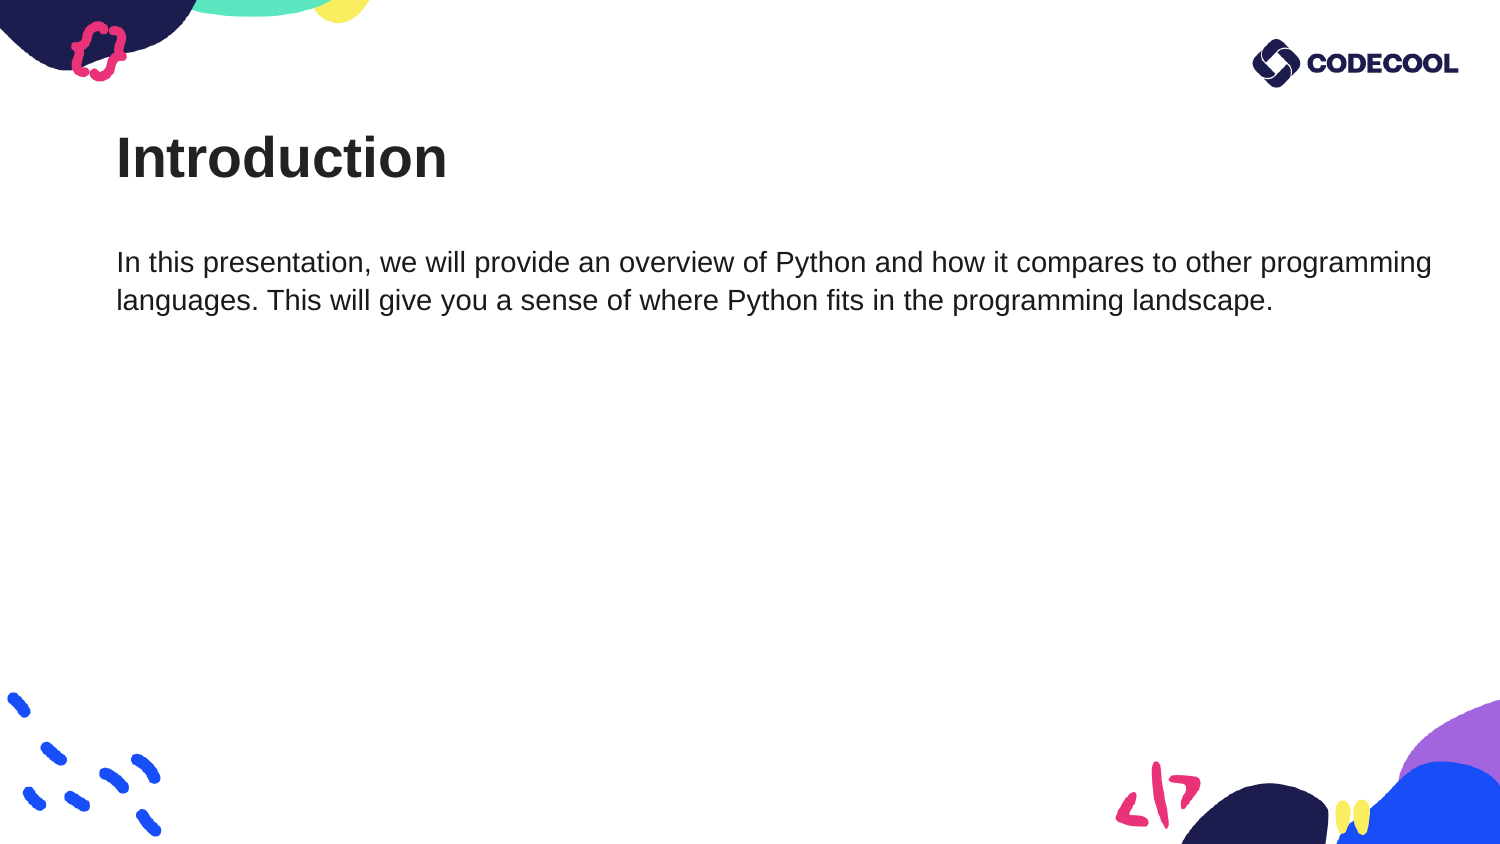

# Introduction
In this presentation, we will provide an overview of Python and how it compares to other programming languages. This will give you a sense of where Python fits in the programming landscape.